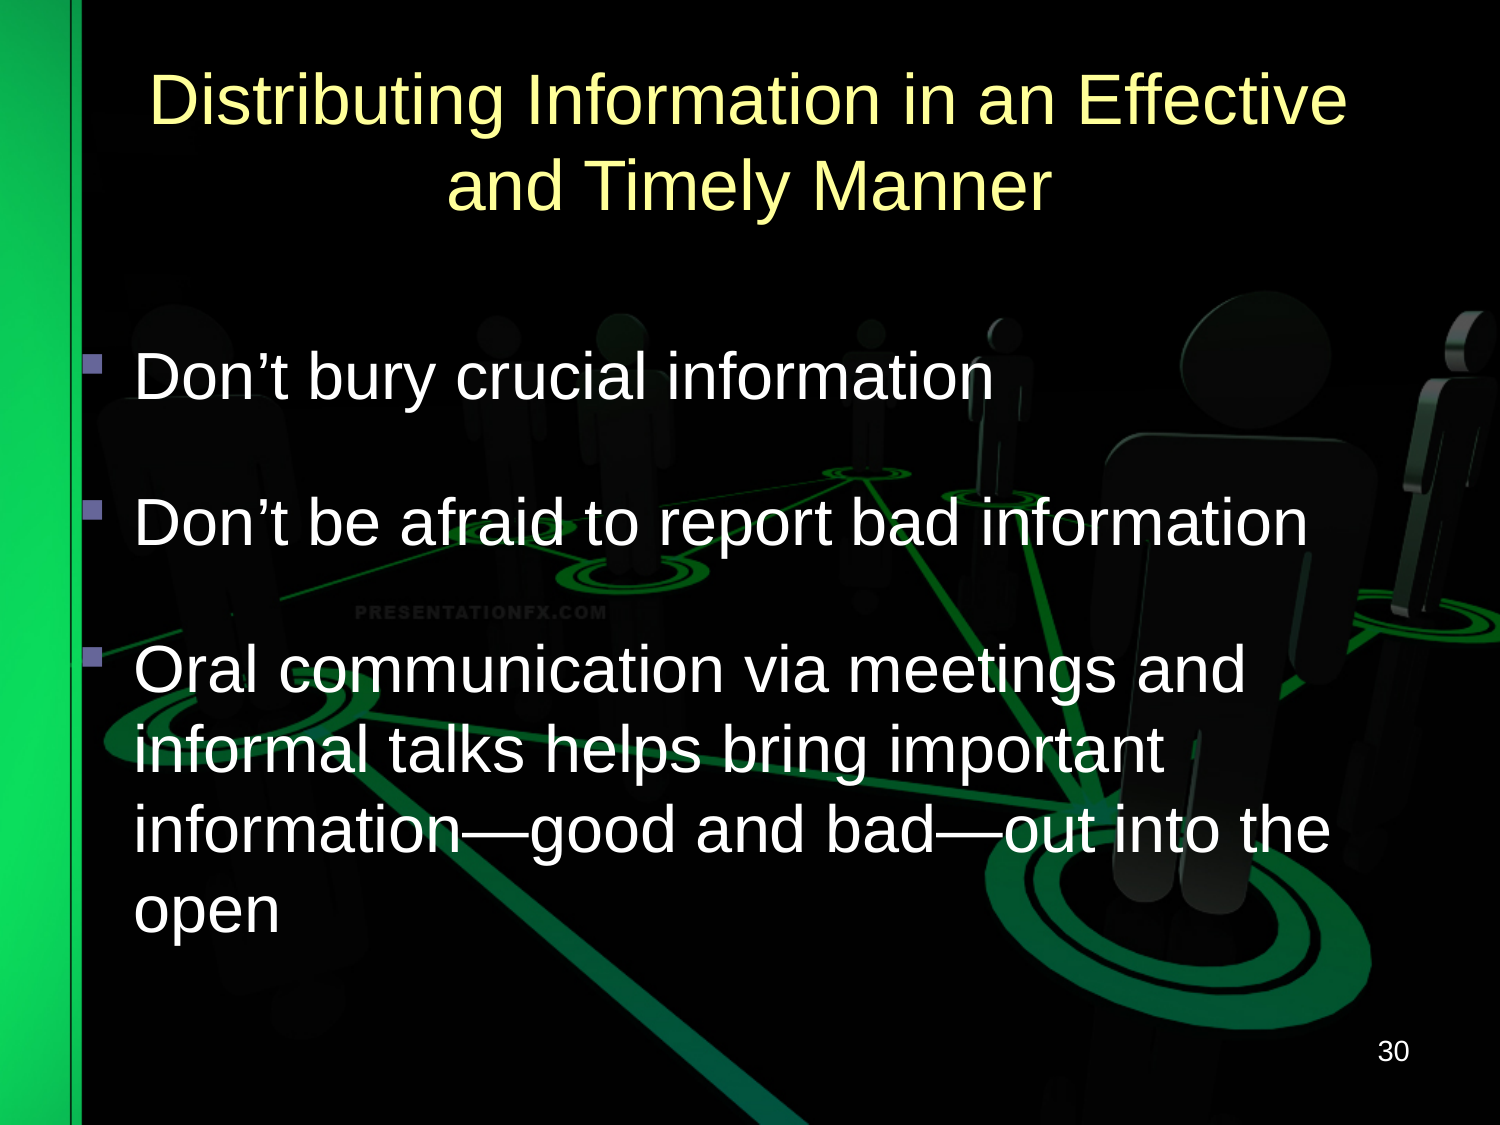

# Distributing Information in an Effective and Timely Manner
Don’t bury crucial information
Don’t be afraid to report bad information
Oral communication via meetings and informal talks helps bring important information—good and bad—out into the open
30